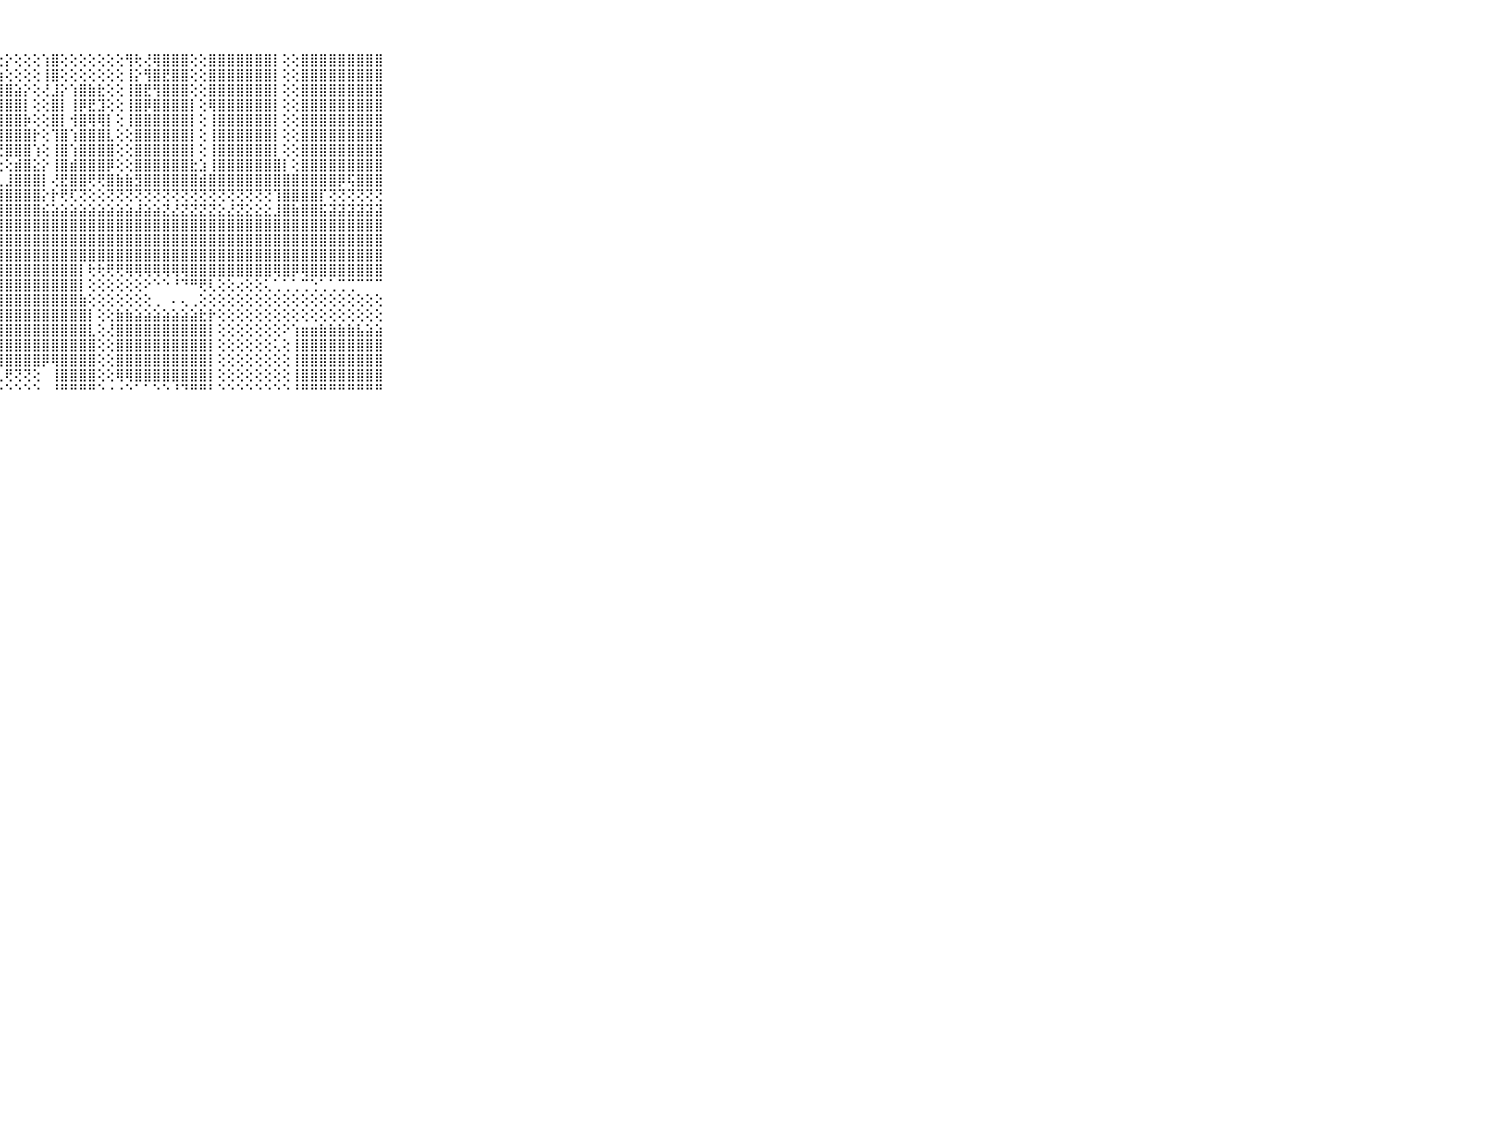

⠀⠀⠀⠀⠀⠀⠀⠀⠀⠀⠀⣿⣾⣿⣿⣿⣿⣿⣧⢸⣽⣿⡧⢕⢕⡇⢕⢕⡕⢕⢕⢕⢱⣿⢕⢕⢕⢕⢕⢕⢕⢻⢗⢜⢿⣿⣿⣿⢕⢕⣿⣿⣿⣿⣿⣿⣿⡇⢕⢕⣿⣿⣿⣿⣿⣿⣿⣿⣿⠀⠀⠀⠀⠀⠀⠀⠀⠀⠀⠀⠀
⠀⠀⠀⠀⠀⠀⠀⠀⠀⠀⠀⣿⣧⣿⣿⣿⣿⣿⣿⢜⣿⣿⣿⡕⢕⣷⢕⢱⢕⢕⢕⢕⢸⣿⢕⢕⢕⢕⢕⢕⢕⢸⡕⢻⣿⣟⣿⣿⢕⢕⣿⣿⣿⣿⣿⣿⣿⡇⢕⢕⣿⣿⣿⣿⣿⣿⣿⣿⣿⠀⠀⠀⠀⠀⠀⠀⠀⠀⠀⠀⠀
⠀⠀⠀⠀⠀⠀⠀⠀⠀⠀⠀⣿⣿⣽⣿⣿⣿⣿⣿⡇⣿⣿⣿⣧⣇⣾⡕⣽⣿⣵⡕⢕⢜⣸⡕⢱⣿⣷⣗⢕⢕⢸⣿⣟⢻⣿⣿⣿⢕⢕⣿⣿⣿⣿⣿⣿⣿⡇⢕⢕⣿⣿⣿⣿⣿⣿⣿⣿⣿⠀⠀⠀⠀⠀⠀⠀⠀⠀⠀⠀⠀
⠀⠀⠀⠀⠀⠀⠀⠀⠀⠀⠀⣿⣿⡿⣿⣿⣿⣿⣿⣧⢻⣿⣿⣿⡽⢽⡇⢹⣿⣿⡇⢕⢕⣿⡇⢸⡿⣟⣹⢕⢕⢸⣿⡿⣿⣿⣿⣿⡇⢕⢿⣿⣿⣿⣿⣿⣿⡇⢕⢕⣿⣿⣿⣿⣿⣿⣿⣿⣿⠀⠀⠀⠀⠀⠀⠀⠀⠀⠀⠀⠀
⠀⠀⠀⠀⠀⠀⠀⠀⠀⠀⠀⣿⣿⣷⣿⣿⣿⣿⣿⣿⢸⣿⣿⣿⣿⣿⡇⣼⣿⣿⡷⢕⢕⣿⡇⢺⣿⢿⢿⡇⢕⢸⣿⣿⣿⣿⣿⣿⡇⢕⢸⣿⣿⣿⣿⣿⣿⡇⢕⢕⣿⣿⣿⣿⣿⣿⣿⣿⣿⠀⠀⠀⠀⠀⠀⠀⠀⠀⠀⠀⠀
⠀⠀⠀⠀⠀⠀⠀⠀⠀⠀⠀⣿⣿⣿⢿⣿⣿⣿⣿⣿⣸⣿⣿⣿⣿⣟⣷⢻⣿⣿⣿⡗⢕⢹⣿⢱⣿⣿⣿⣇⢕⢕⣿⣿⣿⣿⣿⣿⡇⢕⢸⣿⣿⣿⣿⣿⣿⡇⢕⢕⣿⣿⣿⣿⣿⣿⣿⣿⣿⠀⠀⠀⠀⠀⠀⠀⠀⠀⠀⠀⠀
⠀⠀⠀⠀⠀⠀⠀⠀⠀⠀⠀⣿⣿⣿⣾⣿⣿⣿⣿⣿⡏⣿⣿⣿⣿⣿⣿⢜⣿⣿⣿⢱⢕⢸⣿⢱⣿⣿⣿⣿⢕⢕⣿⣿⣿⣿⣿⣿⡇⢕⢸⣿⣿⣿⣿⣿⣿⡇⢕⢕⣿⣿⣿⣿⣿⣿⣿⣿⣿⠀⠀⠀⠀⠀⠀⠀⠀⠀⠀⠀⠀
⠀⠀⠀⠀⠀⠀⠀⠀⠀⠀⠀⣿⣿⣿⡟⣿⣿⣿⣿⣿⡇⣿⣿⣿⣿⣯⢿⢕⢕⣾⣿⣕⡕⢸⣿⣾⣿⣿⣿⡿⢕⢕⣿⣿⣿⣿⣿⣿⣗⣱⢸⣿⣿⣿⣿⣿⣿⣿⡇⢕⣿⣿⣿⣿⣿⣿⣿⣿⣿⠀⠀⠀⠀⠀⠀⠀⠀⠀⠀⠀⠀
⠀⠀⠀⠀⠀⠀⠀⠀⠀⠀⠀⣿⣿⣿⣧⣿⣿⣿⣿⣿⡿⢿⢿⡿⢿⡯⣼⣇⣸⣿⣿⣿⡇⢜⣟⣿⣿⢟⢟⣿⣷⣷⣻⣿⣿⣿⣿⣿⣿⣾⣿⣿⣿⣿⣿⣿⣿⣿⣿⣿⣿⣿⣿⣿⡿⢯⣿⣿⣿⠀⠀⠀⠀⠀⠀⠀⠀⠀⠀⠀⠀
⠀⠀⠀⠀⠀⠀⠀⠀⠀⠀⠀⢽⣿⣿⣿⣿⣿⣿⣿⣿⣷⣧⣾⣾⣯⣧⣿⣿⣿⣿⣿⣿⡕⡗⢟⢏⢝⢕⢕⢝⢝⢝⢝⢝⢝⢝⢝⢝⢝⢝⢝⢝⢝⢝⢝⢝⢝⢹⣿⣿⣿⣿⡏⢝⢝⢝⢝⢝⢝⠀⠀⠀⠀⠀⠀⠀⠀⠀⠀⠀⠀
⠀⠀⠀⠀⠀⠀⠀⠀⠀⠀⠀⣼⣽⣽⣽⣽⣽⣽⣽⣽⣽⣽⣵⣵⣵⣽⣿⣿⣿⣿⣿⣿⣮⣵⣵⣵⣵⣵⣵⣵⣵⣵⣼⣵⣵⣝⣜⣝⣝⣝⣝⣕⣜⣝⣕⣕⣕⣸⣿⣷⣿⣿⣯⣽⣽⣽⣽⣽⣽⠀⠀⠀⠀⠀⠀⠀⠀⠀⠀⠀⠀
⠀⠀⠀⠀⠀⠀⠀⠀⠀⠀⠀⣿⣿⣿⣿⣿⣿⣿⣿⣿⣿⣿⣿⣿⣿⡟⣿⢻⣿⣿⣿⣿⣿⣿⣿⣿⣿⣿⣿⣿⣿⣿⣿⣿⣿⣿⣿⣿⣿⣿⣿⣿⣿⣿⣿⣿⣿⣿⣿⣿⣿⣿⣿⣿⣿⣿⣿⣿⣿⠀⠀⠀⠀⠀⠀⠀⠀⠀⠀⠀⠀
⠀⠀⠀⠀⠀⠀⠀⠀⠀⠀⠀⣿⣿⣿⣿⣿⣿⣿⣿⣿⣿⣿⣿⣿⣿⢇⢕⣼⣿⣿⣿⣿⣿⣿⣿⣿⣿⣿⣿⣿⣿⣿⣿⣿⣿⣿⣿⣿⣿⣿⣿⣿⣿⣿⣿⣿⣿⣿⣿⣿⣿⣿⣿⣿⣿⣿⣿⣿⣿⠀⠀⠀⠀⠀⠀⠀⠀⠀⠀⠀⠀
⠀⠀⠀⠀⠀⠀⠀⠀⠀⠀⠀⣿⣿⣿⣿⣿⣿⣿⣿⣿⣿⣿⣿⣿⣿⣷⣾⣿⣿⣿⣿⣿⣿⣿⣿⣿⣿⣿⣿⣿⣿⣿⣿⣿⣿⣿⣿⣿⣿⣿⣿⣿⣿⣿⣿⣿⣿⣿⣿⣿⣿⣿⣿⣿⣿⣿⣿⣿⣿⠀⠀⠀⠀⠀⠀⠀⠀⠀⠀⠀⠀
⠀⠀⠀⠀⠀⠀⠀⠀⠀⠀⠀⣿⣿⣿⣿⣿⡇⢅⣸⣿⣿⣿⣿⣿⣿⣿⣿⣿⣿⣿⣿⣿⣿⣿⣿⣿⡇⢗⢗⢟⢟⢿⢿⢿⢿⢿⢿⢿⣿⣿⣿⣿⣿⣿⣿⣿⣿⢿⣿⡿⢿⣿⣿⣿⣿⣿⣿⣿⣿⠀⠀⠀⠀⠀⠀⠀⠀⠀⠀⠀⠀
⠀⠀⠀⠀⠀⠀⠀⠀⠀⠀⠀⣿⣿⣿⣿⣿⣷⣾⣿⣿⣿⣿⣿⣿⣿⣿⣿⣿⣿⣿⣿⣿⣿⣿⣿⣿⡇⢕⢕⢕⢕⢕⢕⠕⠑⠑⠘⠙⠛⢟⢇⢕⢕⢔⢕⢕⢅⢁⢁⢁⢉⢑⢁⢁⢉⢉⠉⠉⠉⠀⠀⠀⠀⠀⠀⠀⠀⠀⠀⠀⠀
⠀⠀⠀⠀⠀⠀⠀⠀⠀⠀⠀⣿⣿⣿⣿⣿⣿⣿⣿⣿⣿⣿⣿⣿⣿⣿⣿⣿⣿⣿⣿⣿⣿⣿⣿⣿⣷⢕⢕⢕⢕⢕⢕⢕⢀⠀⠄⢄⢀⢕⢕⢕⢕⢕⢕⢕⢕⢕⢕⢕⢕⢕⢕⢕⢕⢕⢕⢕⢕⠀⠀⠀⠀⠀⠀⠀⠀⠀⠀⠀⠀
⠀⠀⠀⠀⠀⠀⠀⠀⠀⠀⠀⣿⣿⣿⣿⣿⣿⣿⣿⣿⣿⣿⣿⣿⣿⣿⣿⣿⣿⣿⣿⣿⣿⣿⣿⣿⣿⡇⢕⢕⣷⣷⣵⣵⣵⣵⣵⣵⣵⣗⡗⢕⢕⢕⢕⢕⢕⢕⢕⢕⢕⢕⢕⢕⢕⢕⢕⢕⢕⠀⠀⠀⠀⠀⠀⠀⠀⠀⠀⠀⠀
⠀⠀⠀⠀⠀⠀⠀⠀⠀⠀⠀⣿⣿⣿⣿⣿⣿⣿⣿⣿⢻⣿⣿⣿⣿⣿⣿⣿⣿⣿⣿⣿⣿⣿⣿⣿⣿⣇⢕⢜⣿⣿⣿⣿⣿⣿⣿⣿⣿⣿⡇⢕⢕⢕⢕⢕⢕⢕⠕⢱⣶⣶⣷⣷⣷⣷⣧⣵⣵⠀⠀⠀⠀⠀⠀⠀⠀⠀⠀⠀⠀
⠀⠀⠀⠀⠀⠀⠀⠀⠀⠀⠀⣿⣿⣿⣿⣿⣿⣿⣿⡏⢜⣿⣿⣿⣿⣿⣿⣿⣿⣿⣿⣿⣿⣿⣿⣿⣿⣿⢕⢕⣿⣿⣿⣿⣿⣿⣿⣿⣿⣿⡇⢕⢕⢕⢕⢕⢕⢅⢕⢸⣿⣿⣿⣿⣿⣿⣿⣿⣿⠀⠀⠀⠀⠀⠀⠀⠀⠀⠀⠀⠀
⠀⠀⠀⠀⠀⠀⠀⠀⠀⠀⠀⠜⢿⣿⣿⣿⣿⣿⣿⣷⢕⢜⢿⣿⣿⣿⣿⣿⣿⣿⣿⣿⡿⢿⣿⣿⣿⣿⢕⢕⣿⣿⣿⣿⣿⣿⣿⣿⣿⣿⡇⢕⢕⢕⢕⢕⢕⢕⢕⢸⣿⣿⣿⣿⣿⣿⣿⣿⣿⠀⠀⠀⠀⠀⠀⠀⠀⠀⠀⠀⠀
⠀⠀⠀⠀⠀⠀⠀⠀⠀⠀⠀⠀⠀⠁⢑⠝⢝⢝⢟⢟⢕⢕⢜⢝⠟⠟⠟⢇⢟⢝⢝⢕⠀⢸⣿⣿⣿⣿⢕⢕⢿⢿⣿⣿⣿⣿⣿⣿⣿⣿⡇⢕⢕⢕⢕⢕⢕⢕⢕⢸⣿⣿⣿⣿⣿⣿⣿⣿⣿⠀⠀⠀⠀⠀⠀⠀⠀⠀⠀⠀⠀
⠀⠀⠀⠀⠀⠀⠀⠀⠀⠀⠀⠀⠀⠀⠀⠑⠑⠑⠑⠑⠑⠑⠑⠑⠀⠀⠀⠑⠑⠑⠑⠑⠀⠘⠛⠛⠛⠛⠑⠐⠐⠑⠁⠁⠑⠑⠘⠙⠛⠛⠃⠑⠑⠑⠑⠑⠑⠑⠑⠘⠛⠛⠛⠛⠛⠛⠛⠛⠛⠀⠀⠀⠀⠀⠀⠀⠀⠀⠀⠀⠀